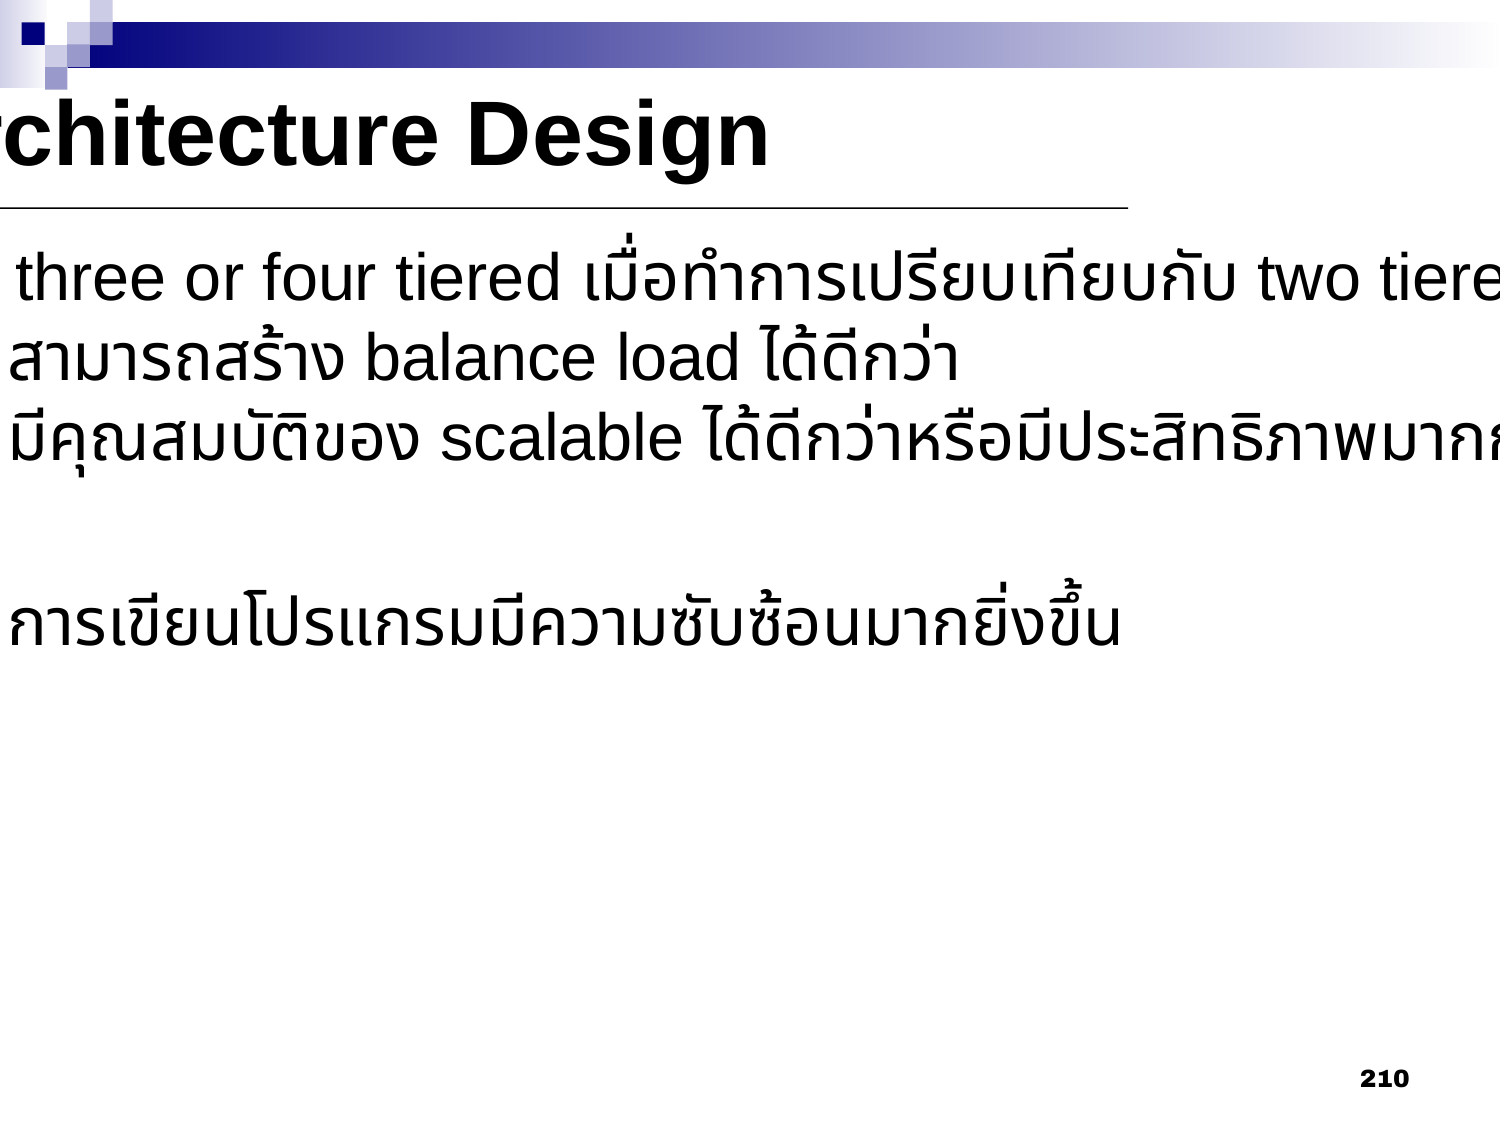

Architecture Design

ข้อดี ของ three or four tiered เมื่อทำการเปรียบเทียบกับ two tiered
          1. สามารถสร้าง balance load ได้ดีกว่า
          2. มีคุณสมบัติของ scalable ได้ดีกว่าหรือมีประสิทธิภาพมากกว่า 2 tiered

ข้อเสีย
          1. การเขียนโปรแกรมมีความซับซ้อนมากยิ่งขึ้น
210